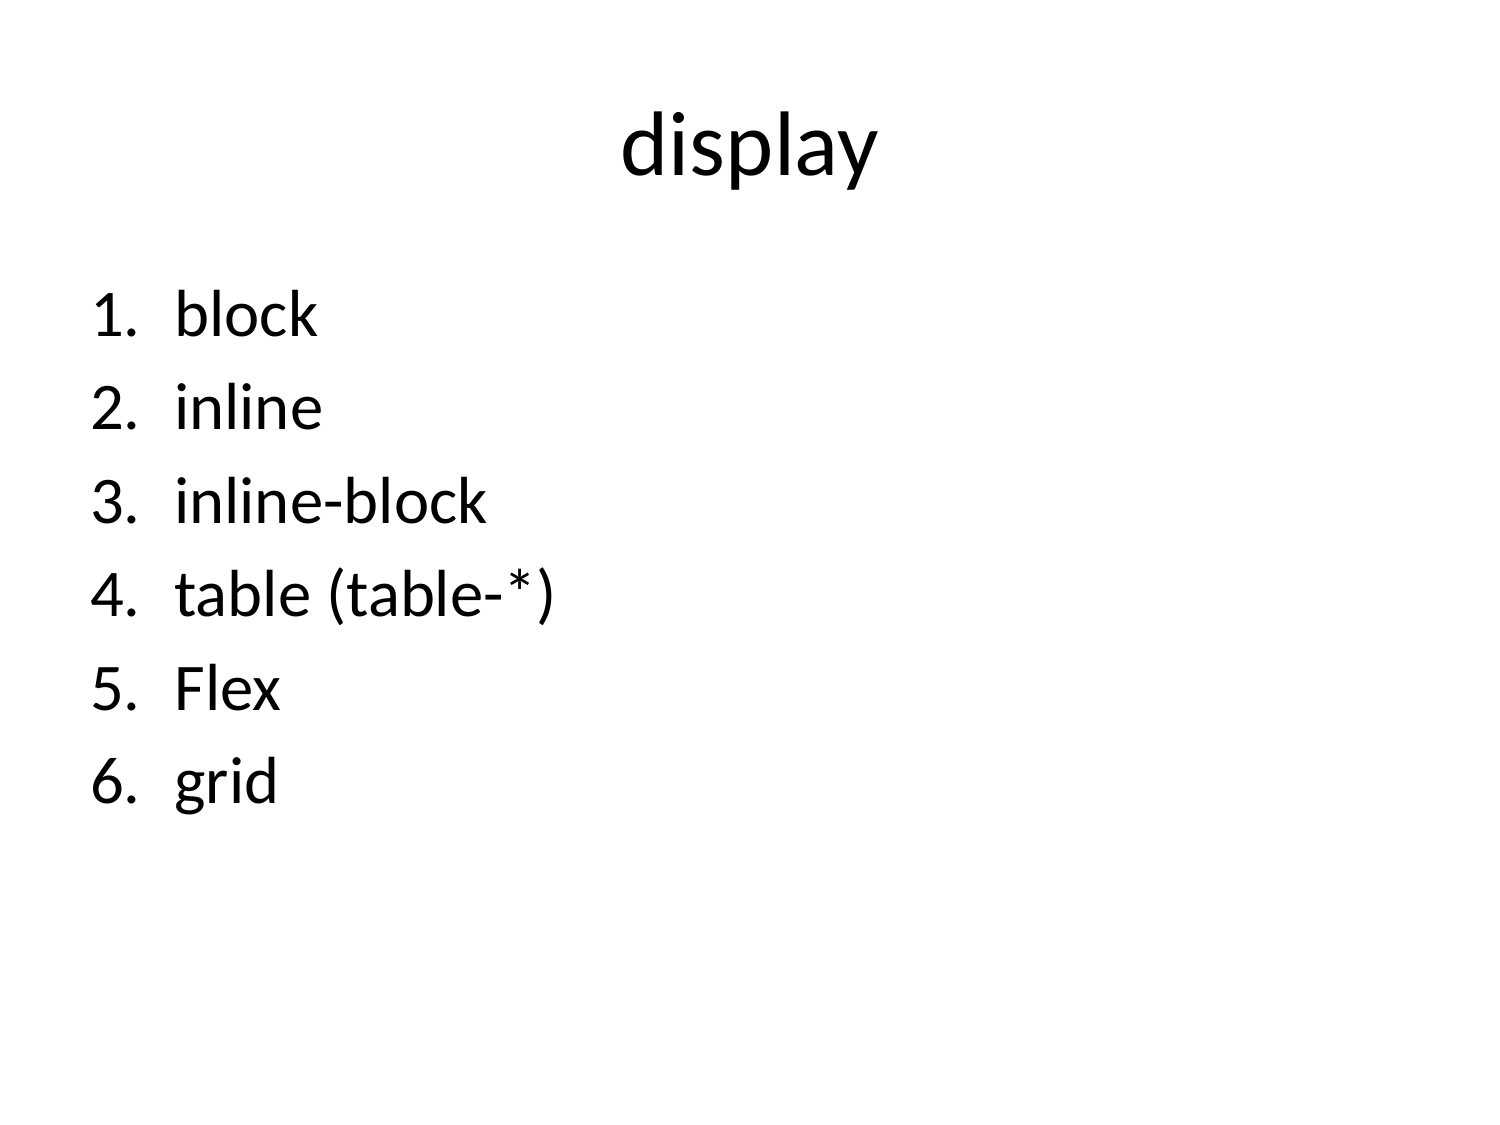

# display
block
inline
inline-block
table (table-*)
Flex
grid